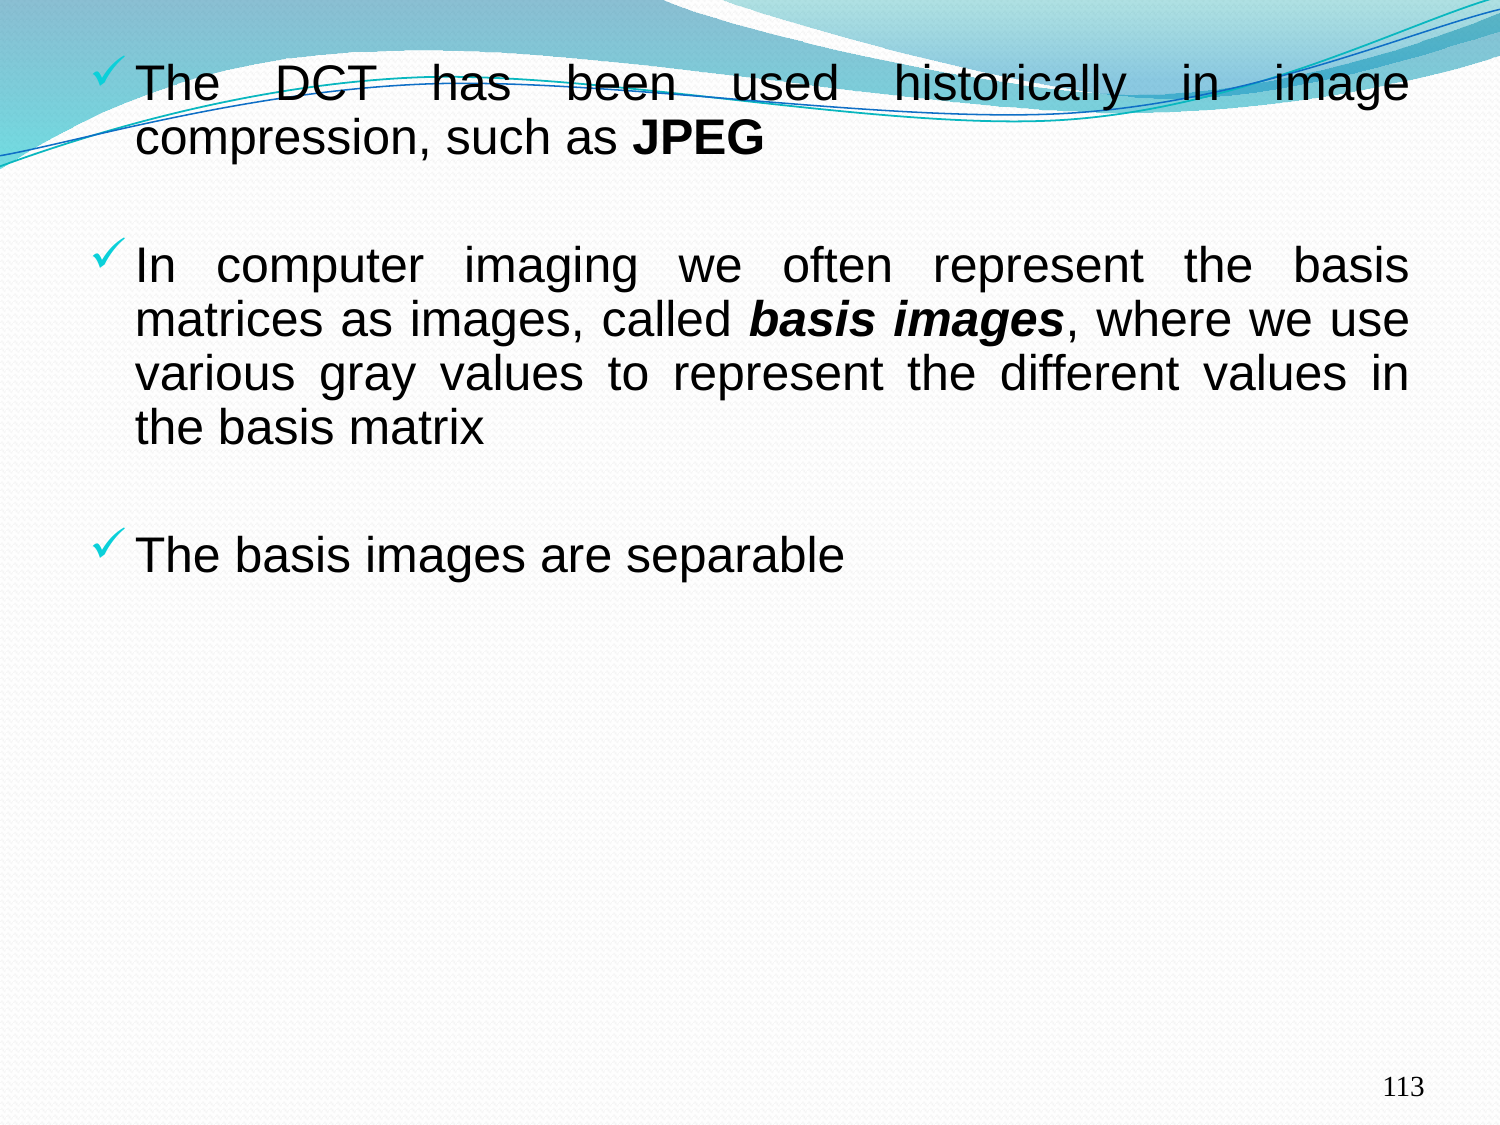

The DCT has been used historically in image compression, such as JPEG

In computer imaging we often represent the basis matrices as images, called basis images, where we use various gray values to represent the different values in the basis matrix

The basis images are separable

113